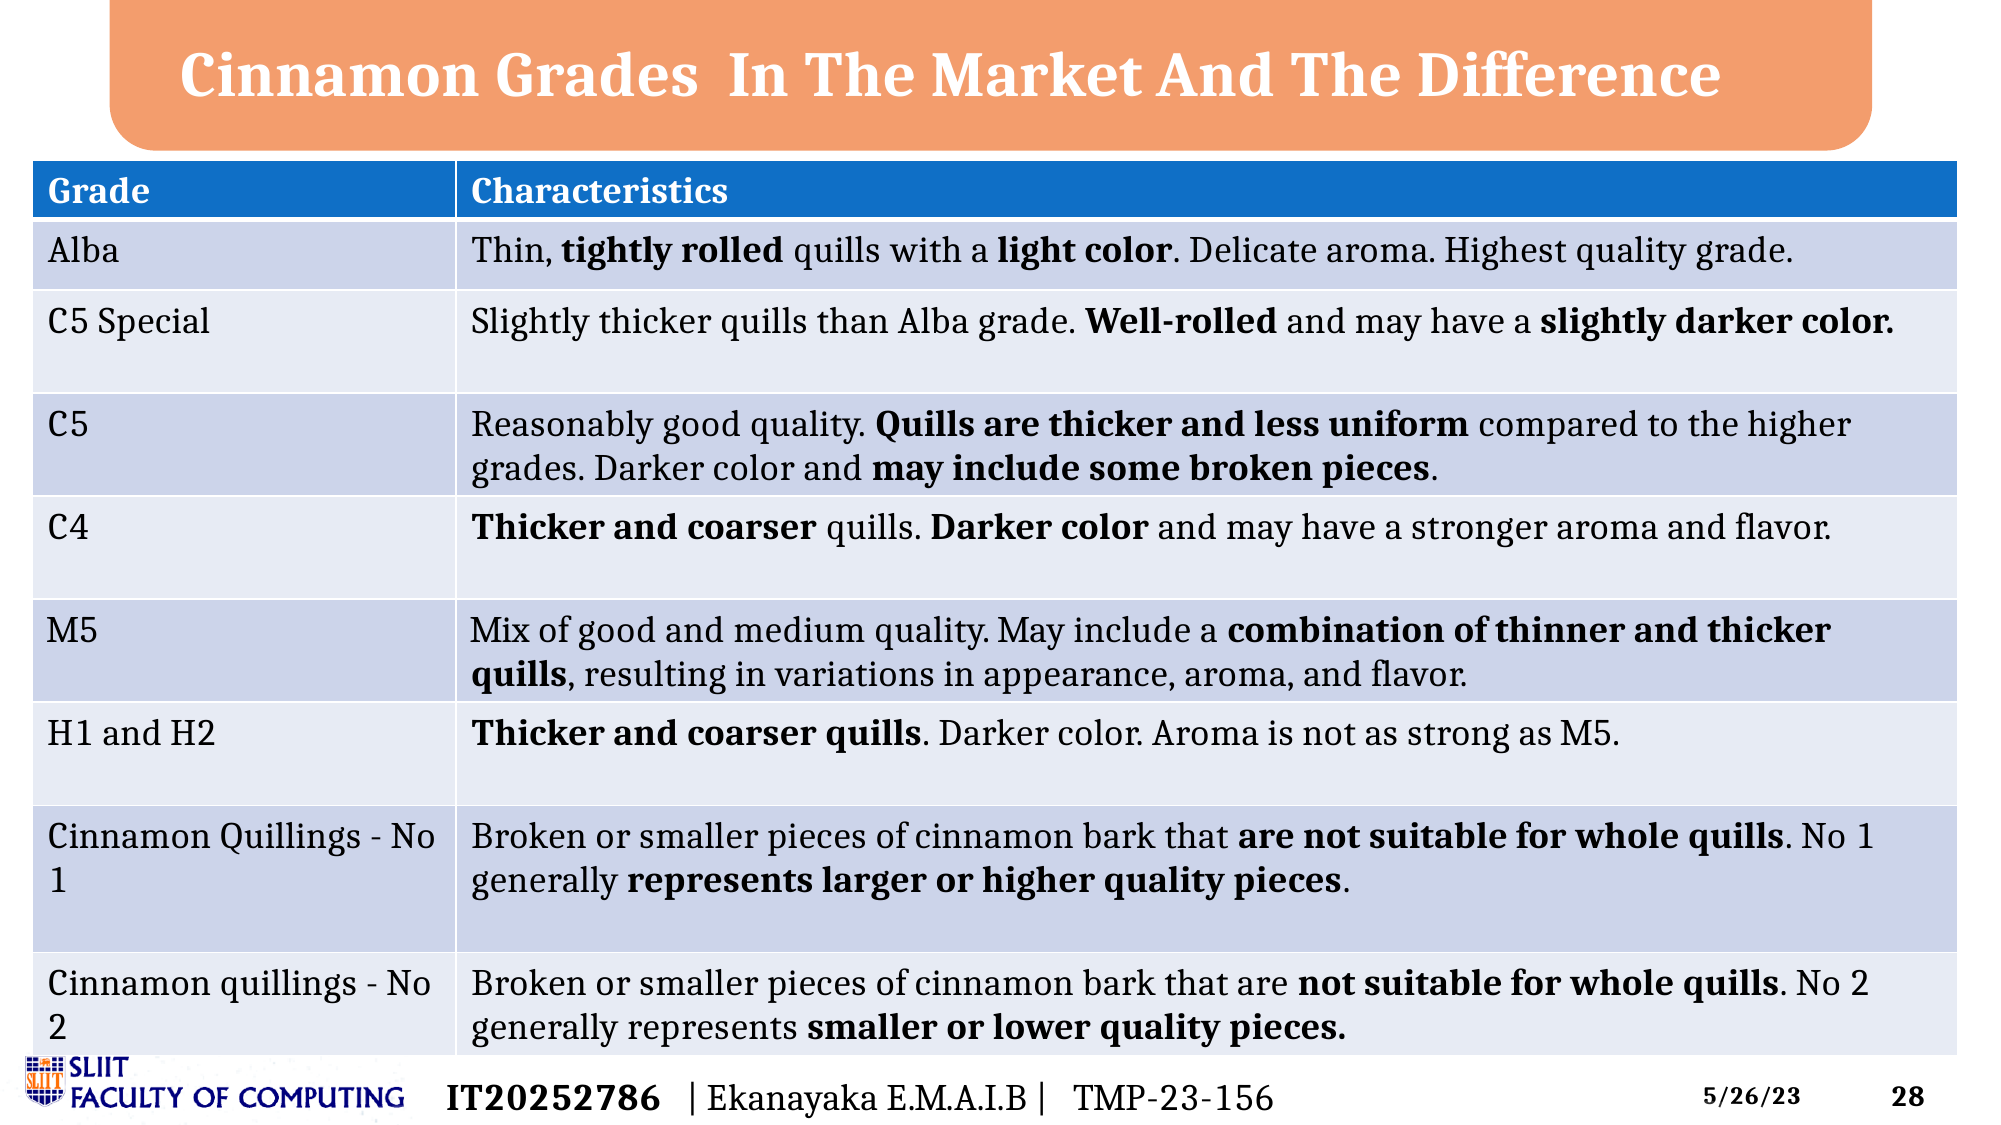

Cinnamon Grades  In The Market And The Difference
| Grade | Characteristics |
| --- | --- |
| Alba | Thin, tightly rolled quills with a light color. Delicate aroma. Highest quality grade. |
| C5 Special | Slightly thicker quills than Alba grade. Well-rolled and may have a slightly darker color. |
| C5 | Reasonably good quality. Quills are thicker and less uniform compared to the higher grades. Darker color and may include some broken pieces. |
| C4 | Thicker and coarser quills. Darker color and may have a stronger aroma and flavor. |
| M5 | Mix of good and medium quality. May include a combination of thinner and thicker quills, resulting in variations in appearance, aroma, and flavor. |
| H1 and H2 | Thicker and coarser quills. Darker color. Aroma is not as strong as M5. |
| Cinnamon Quillings - No 1 | Broken or smaller pieces of cinnamon bark that are not suitable for whole quills. No 1 generally represents larger or higher quality pieces. |
| Cinnamon quillings - No 2 | Broken or smaller pieces of cinnamon bark that are not suitable for whole quills. No 2 generally represents smaller or lower quality pieces. |
IT20252786   | Ekanayaka E.M.A.I.B |   TMP-23-156